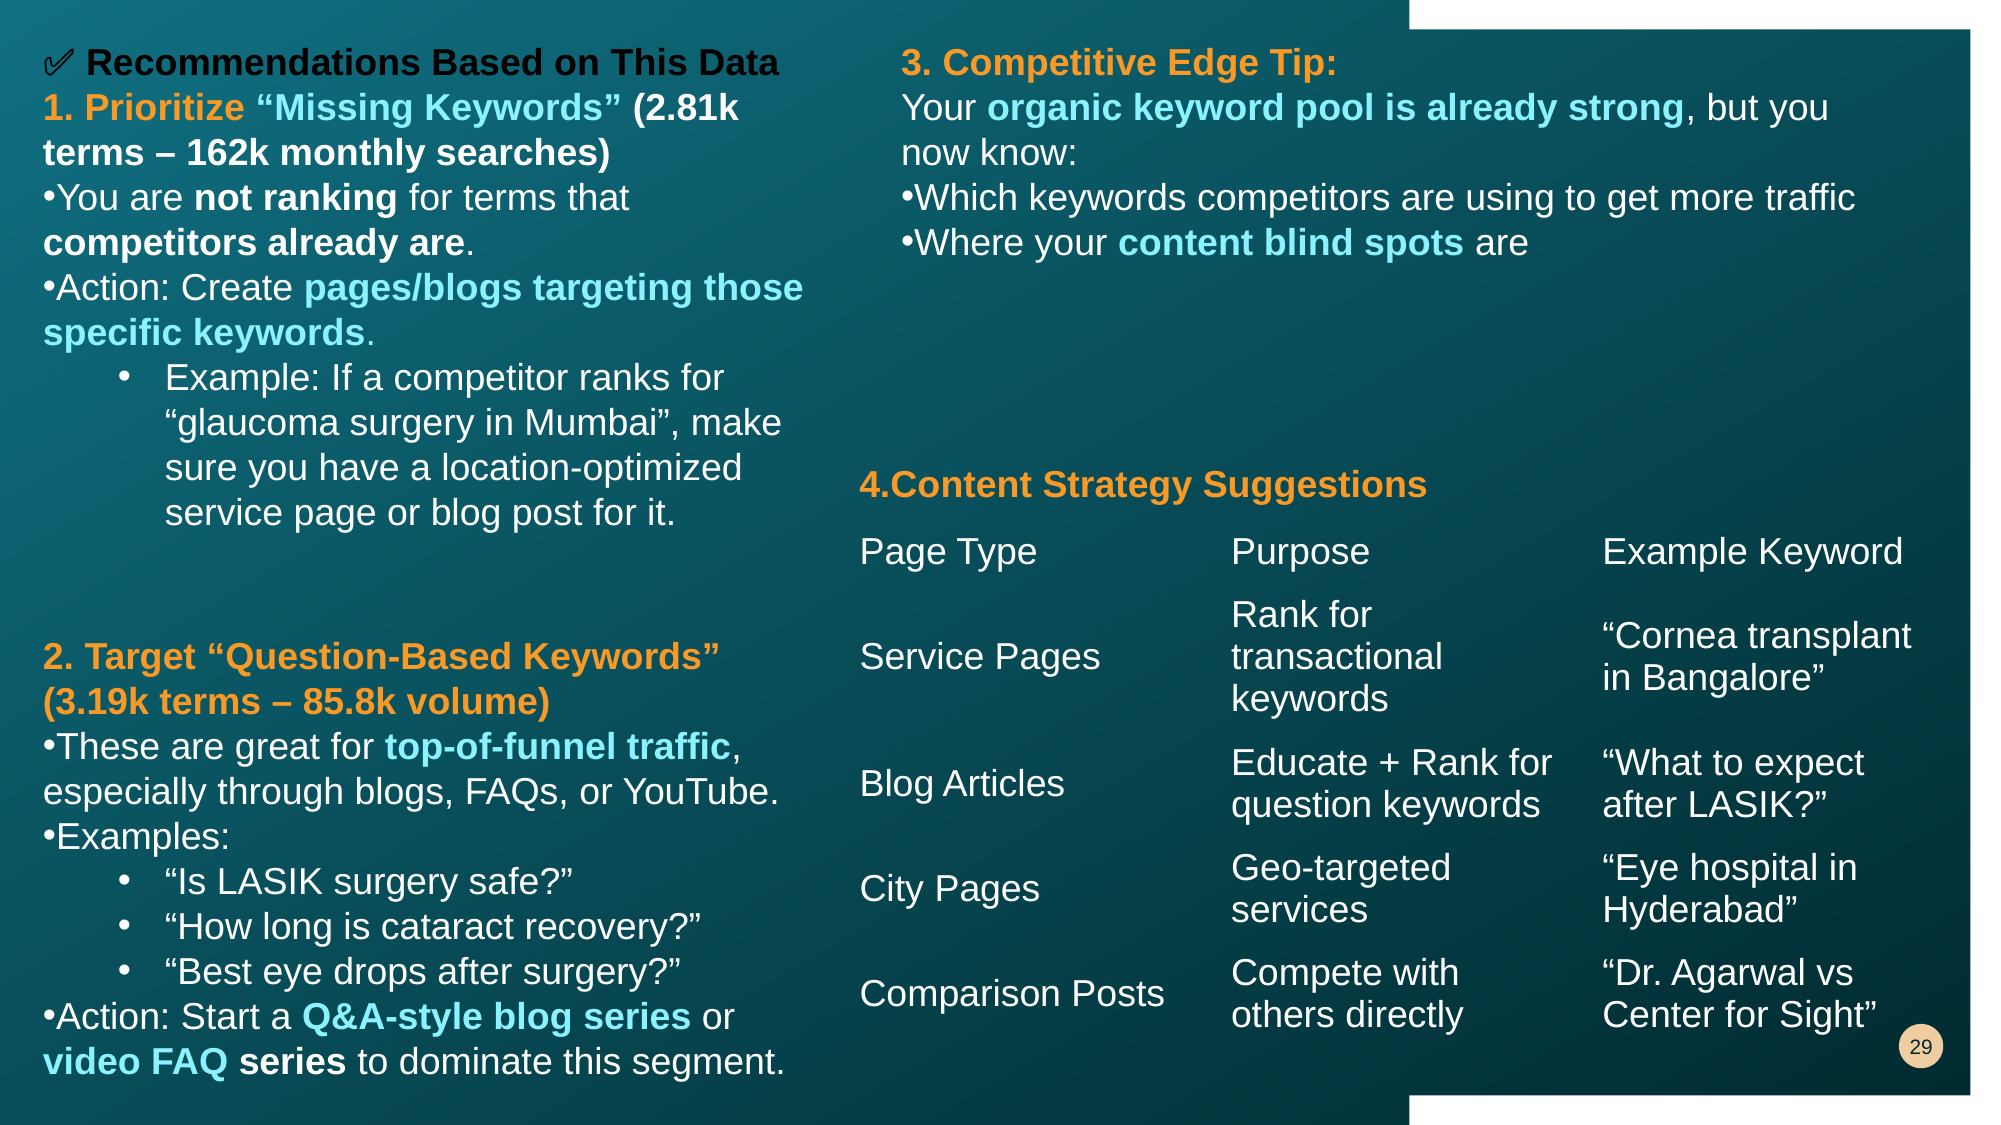

✅ Recommendations Based on This Data
1. Prioritize “Missing Keywords” (2.81k terms – 162k monthly searches)
You are not ranking for terms that competitors already are.
Action: Create pages/blogs targeting those specific keywords.
Example: If a competitor ranks for “glaucoma surgery in Mumbai”, make sure you have a location-optimized service page or blog post for it.
3. Competitive Edge Tip:
Your organic keyword pool is already strong, but you now know:
Which keywords competitors are using to get more traffic
Where your content blind spots are
4.Content Strategy Suggestions

| Page Type | Purpose | Example Keyword |
| --- | --- | --- |
| Service Pages | Rank for transactional keywords | “Cornea transplant in Bangalore” |
| Blog Articles | Educate + Rank for question keywords | “What to expect after LASIK?” |
| City Pages | Geo-targeted services | “Eye hospital in Hyderabad” |
| Comparison Posts | Compete with others directly | “Dr. Agarwal vs Center for Sight” |
2. Target “Question-Based Keywords” (3.19k terms – 85.8k volume)
These are great for top-of-funnel traffic, especially through blogs, FAQs, or YouTube.
Examples:
“Is LASIK surgery safe?”
“How long is cataract recovery?”
“Best eye drops after surgery?”
Action: Start a Q&A-style blog series or video FAQ series to dominate this segment.
29